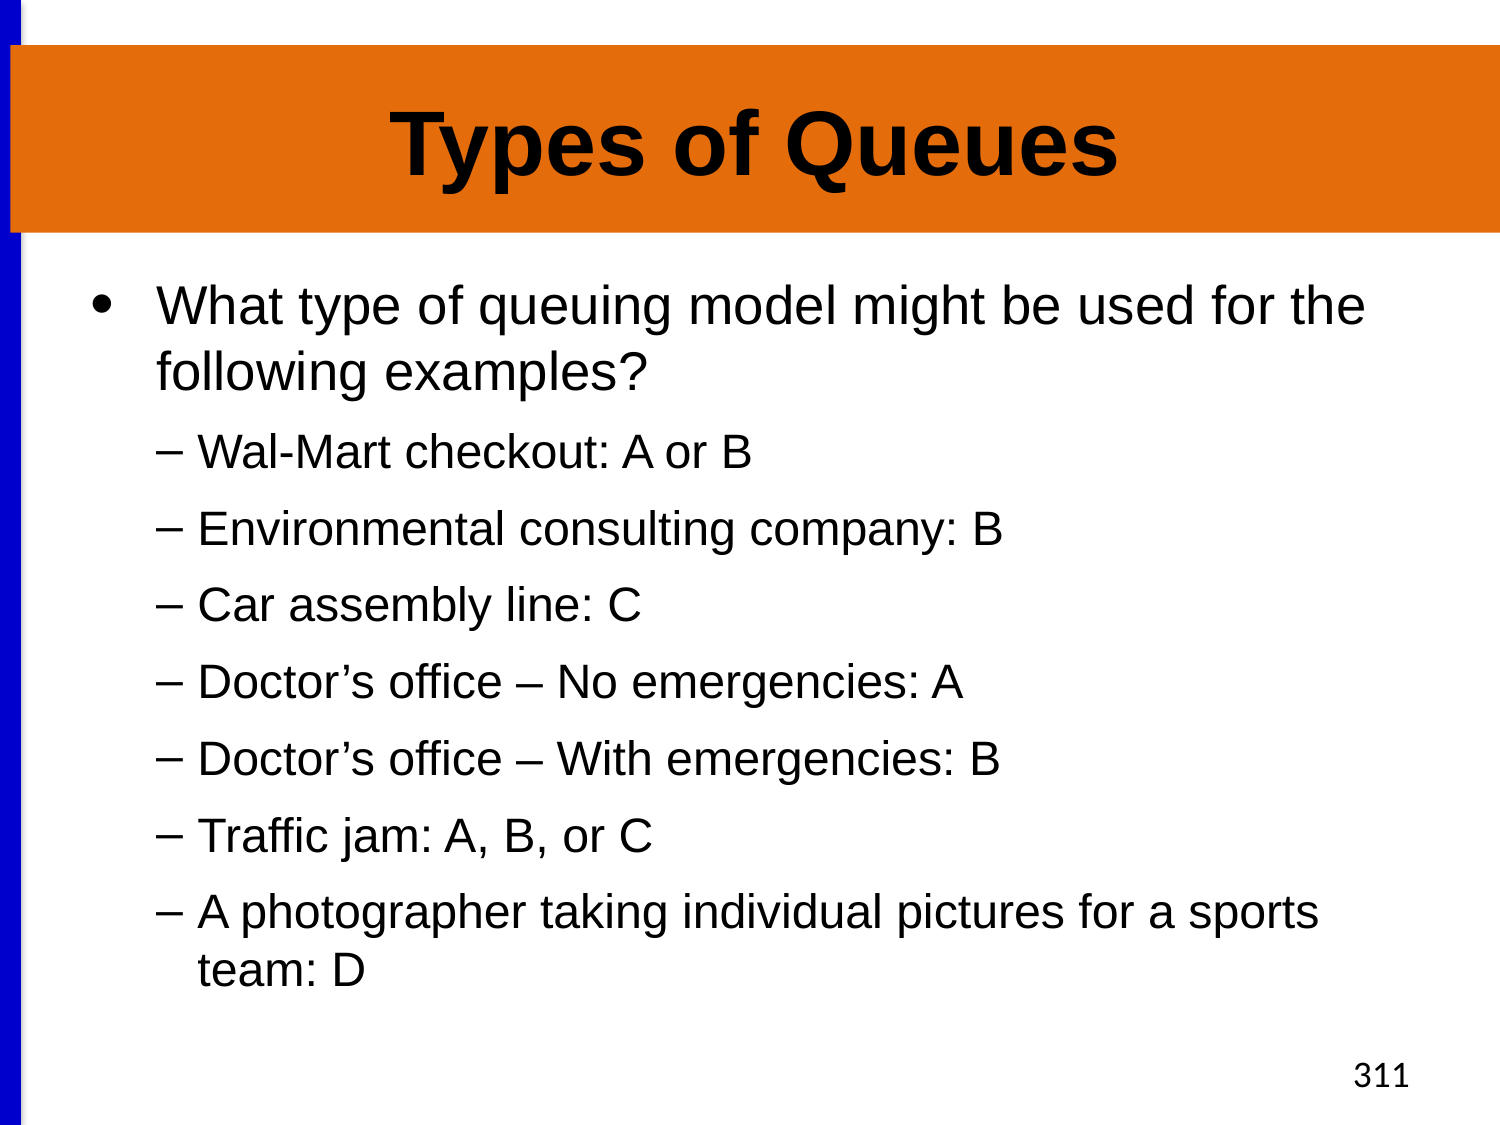

# Types of Queues
What type of queuing model might be used for the following examples?
Wal-Mart checkout: A or B
Environmental consulting company: B
Car assembly line: C
Doctor’s office – No emergencies: A
Doctor’s office – With emergencies: B
Traffic jam: A, B, or C
A photographer taking individual pictures for a sports team: D
311